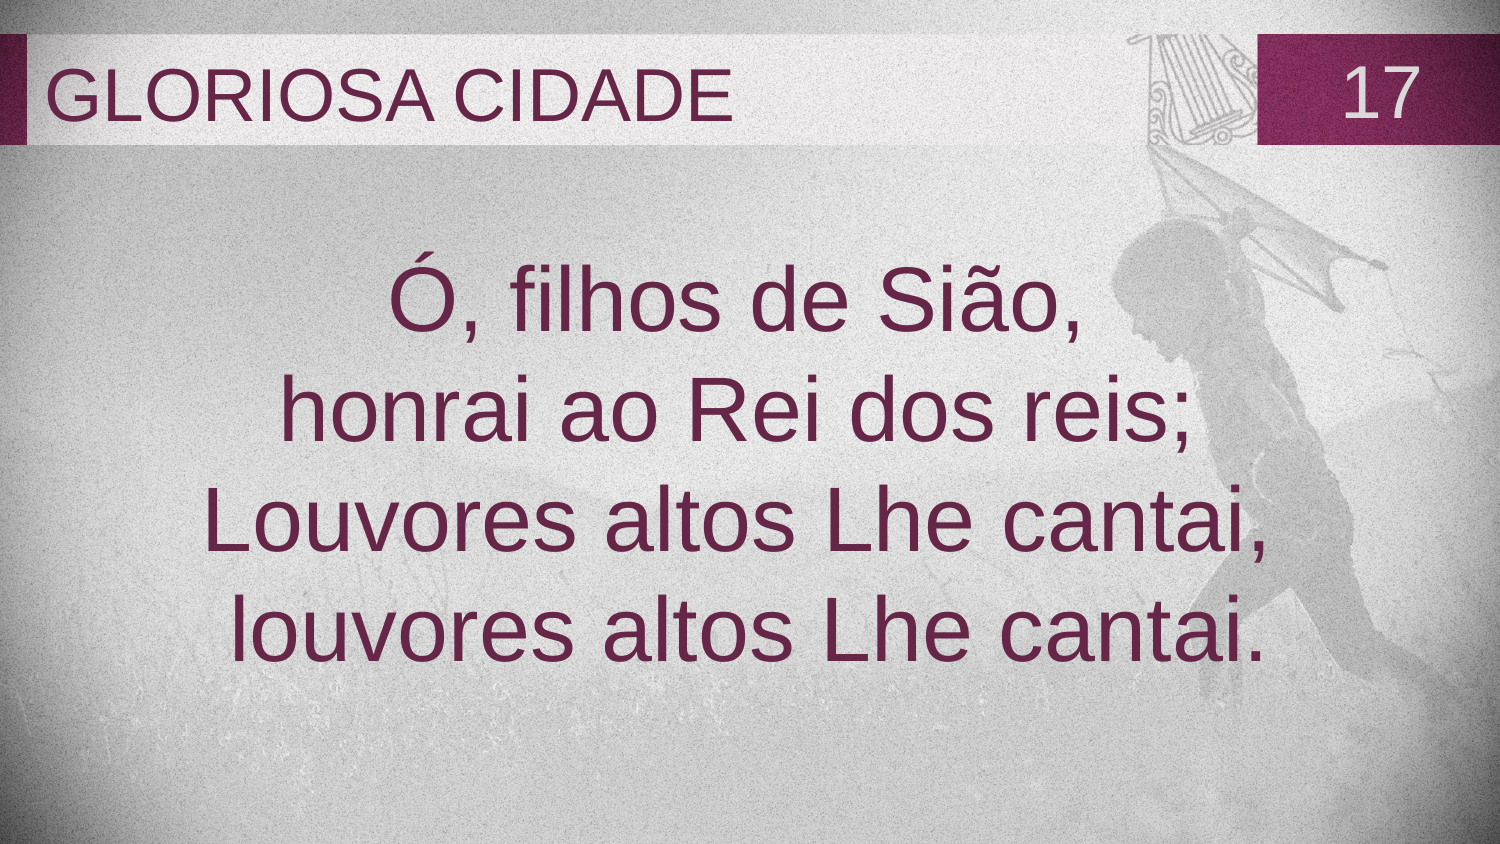

# GLORIOSA CIDADE
17
Ó, filhos de Sião,
honrai ao Rei dos reis;
Louvores altos Lhe cantai,
louvores altos Lhe cantai.